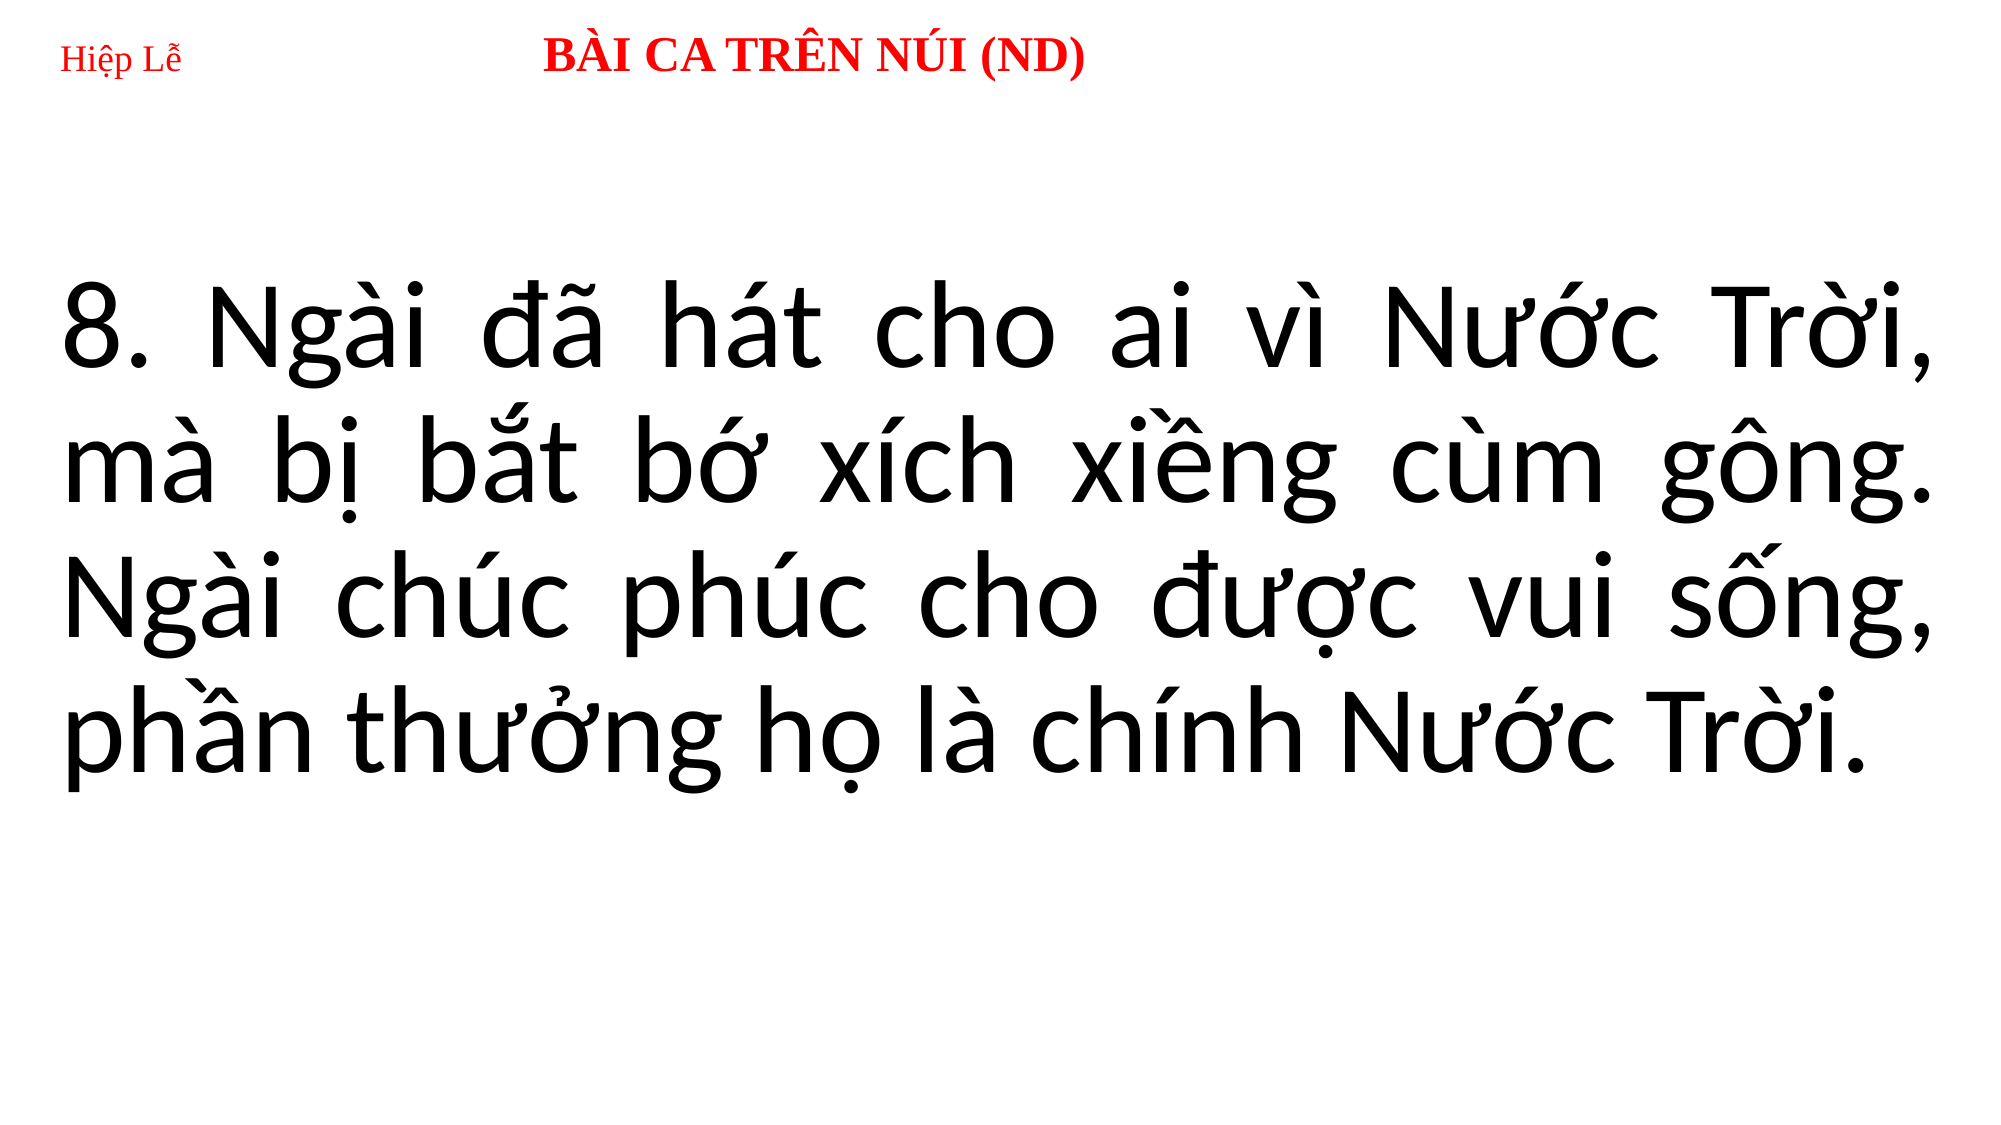

# Hiệp Lễ                                      BÀI CA TRÊN NÚI (ND)
8. Ngài đã hát cho ai vì Nước Trời, mà bị bắt bớ xích xiềng cùm gông. Ngài chúc phúc cho được vui sống, phần thưởng họ là chính Nước Trời.